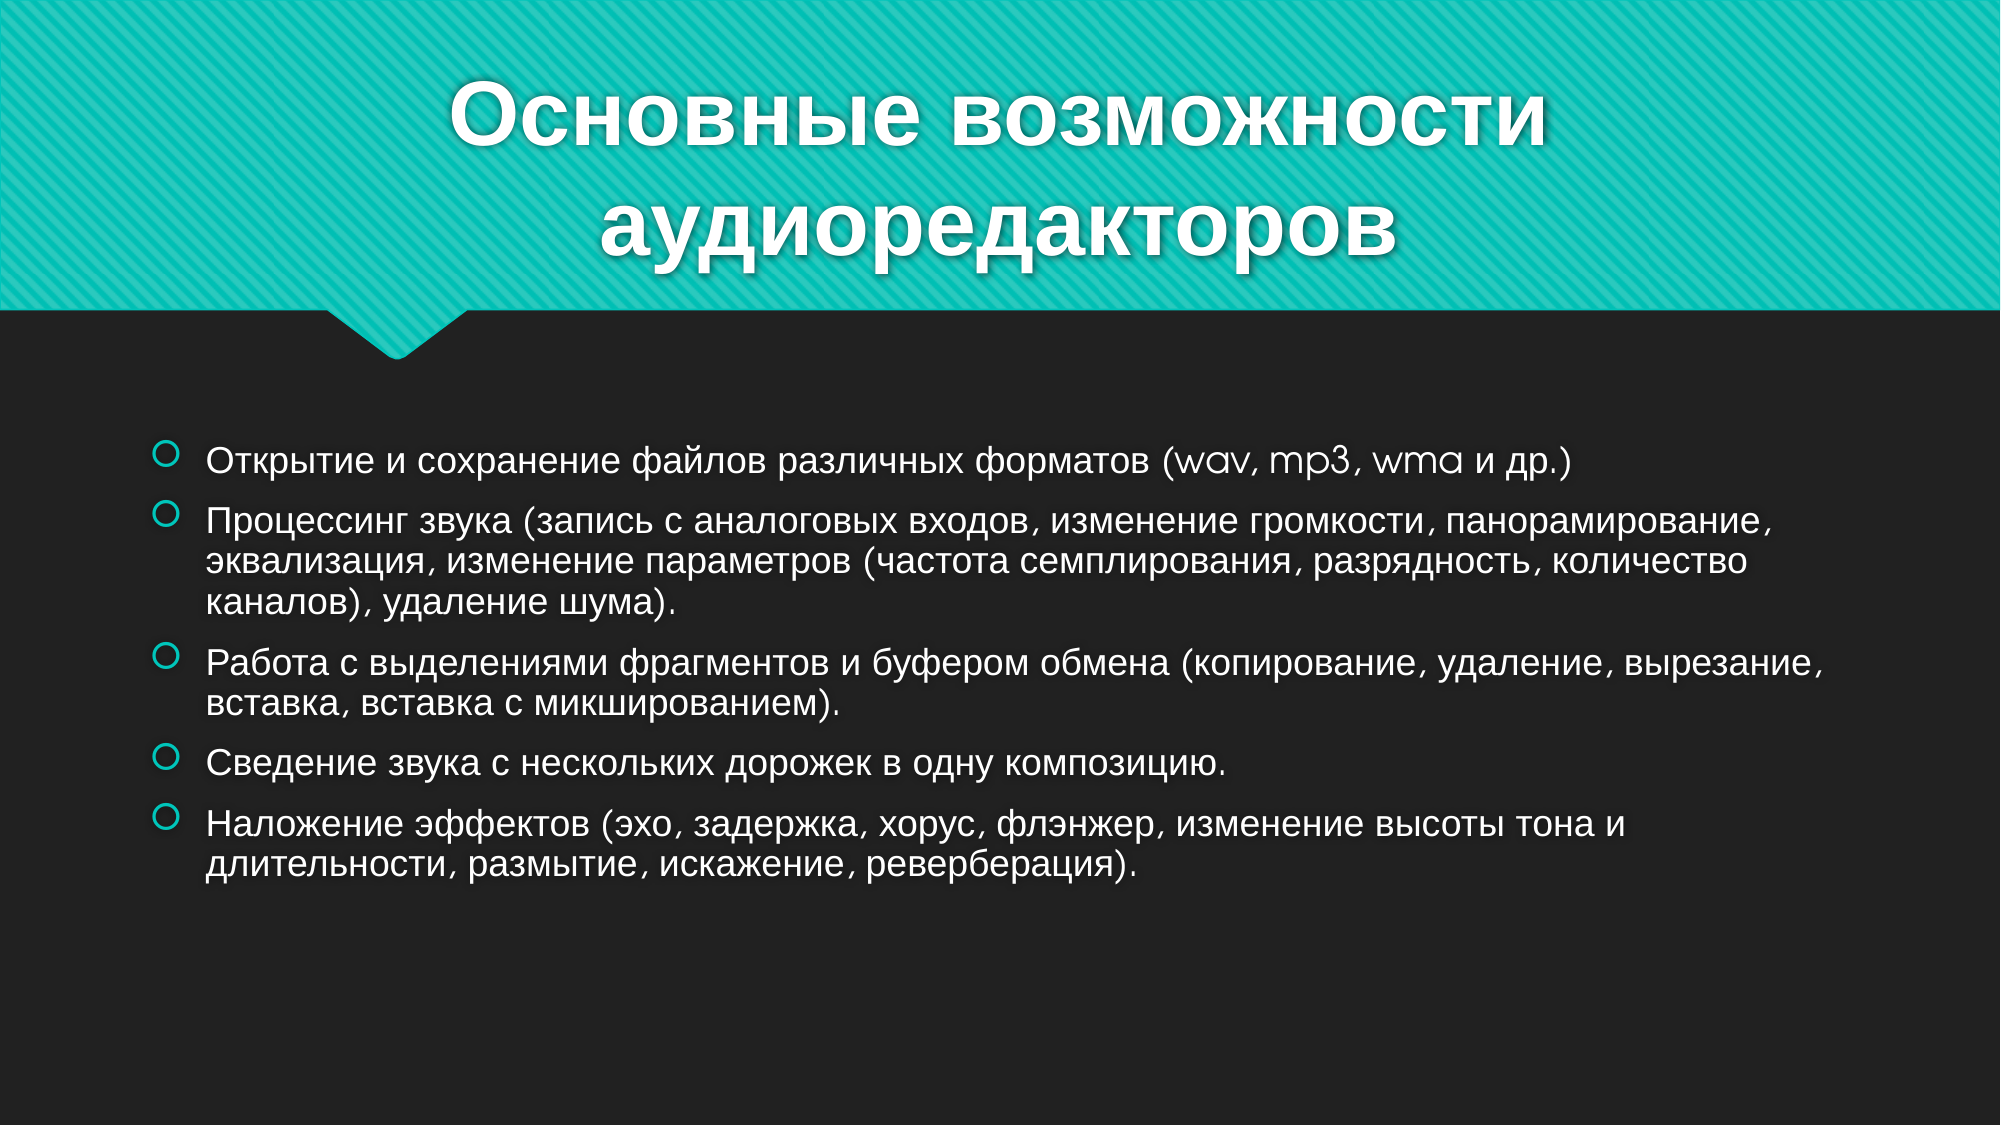

# Основные возможности аудиоредакторов
Открытие и сохранение файлов различных форматов (wav, mp3, wma и др.)
Процессинг звука (запись с аналоговых входов, изменение громкости, панорамирование, эквализация, изменение параметров (частота семплирования, разрядность, количество каналов), удаление шума).
Работа с выделениями фрагментов и буфером обмена (копирование, удаление, вырезание, вставка, вставка с микшированием).
Сведение звука с нескольких дорожек в одну композицию.
Наложение эффектов (эхо, задержка, хорус, флэнжер, изменение высоты тона и длительности, размытие, искажение, реверберация).